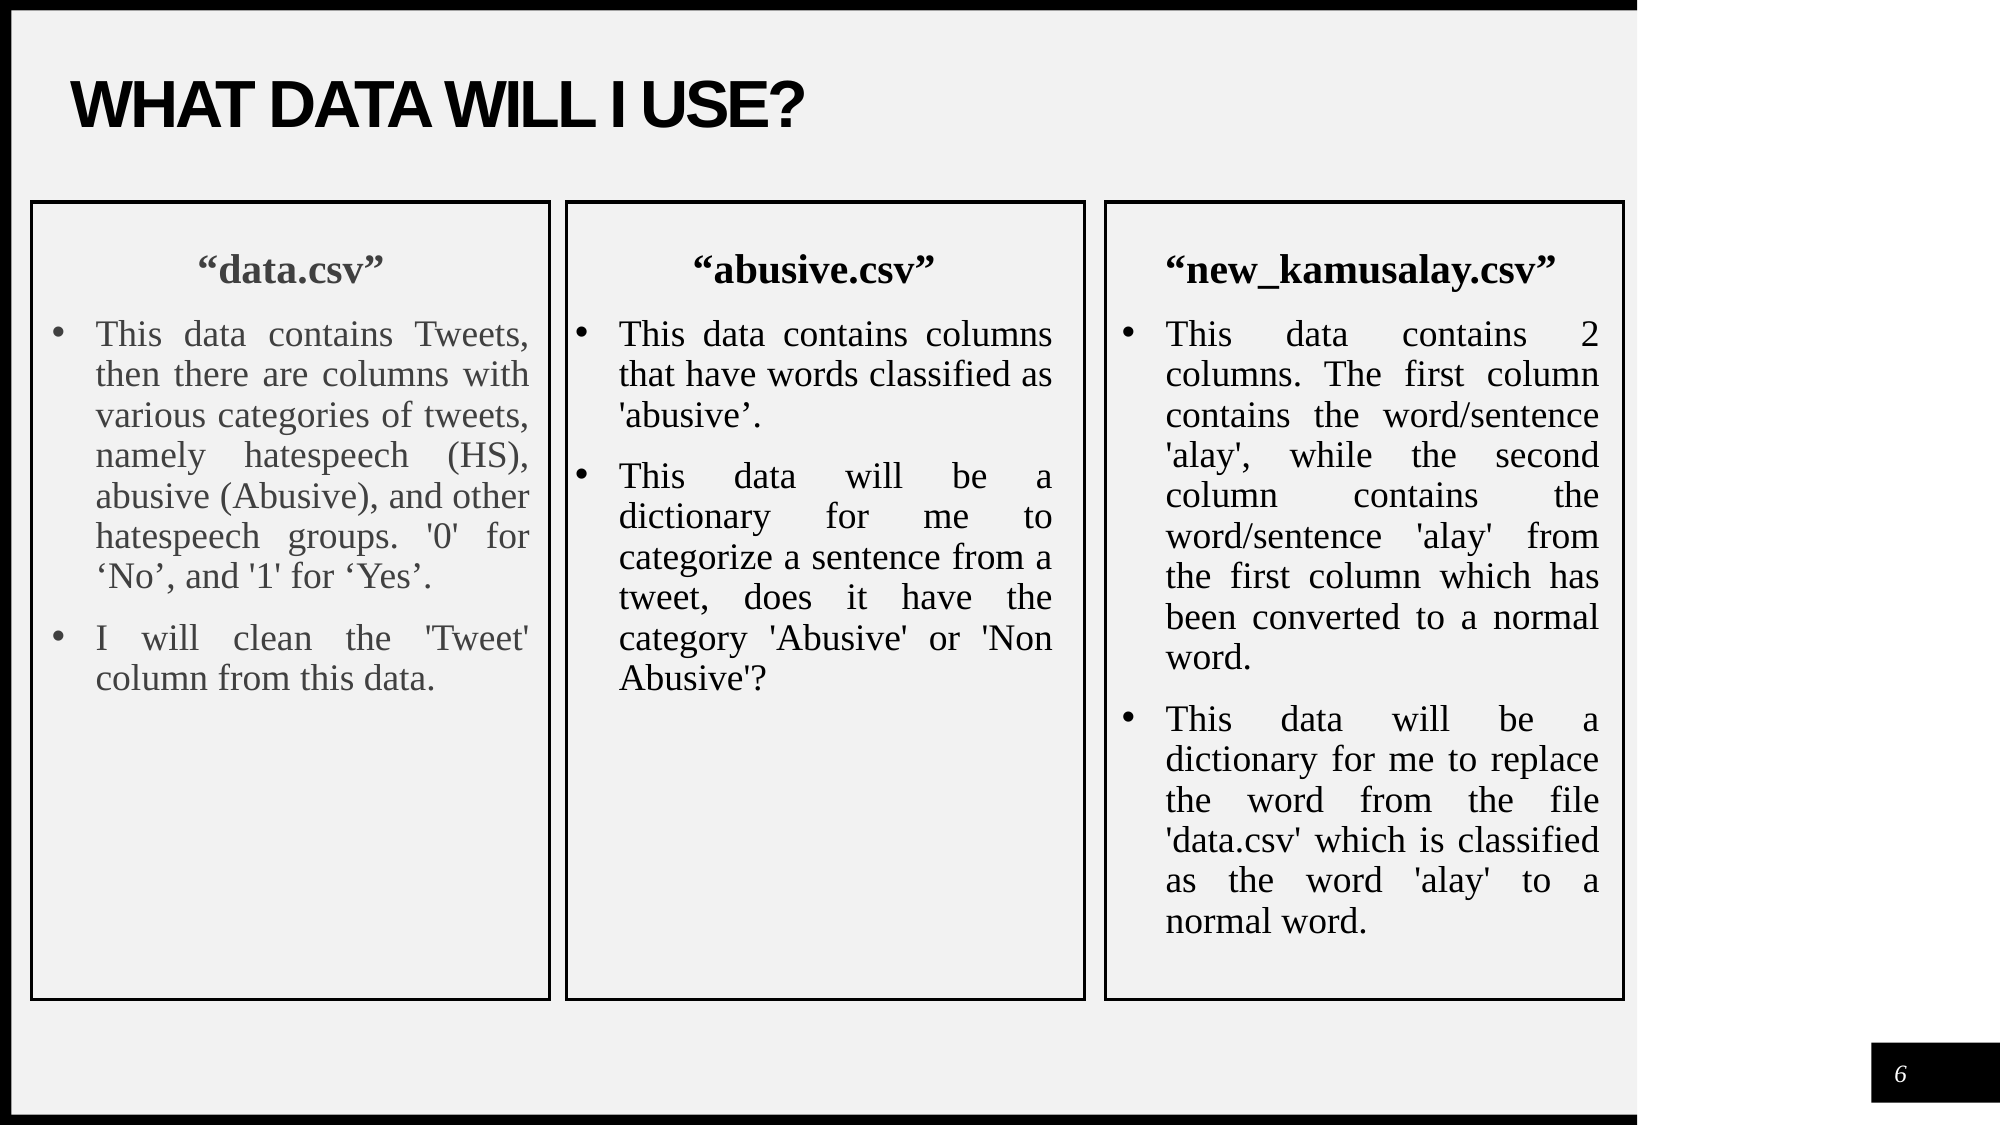

# WHAT DATA WILL I USE?

“new_kamusalay.csv”
This data contains 2 columns. The first column contains the word/sentence 'alay', while the second column contains the word/sentence 'alay' from the first column which has been converted to a normal word.
This data will be a dictionary for me to replace the word from the file 'data.csv' which is classified as the word 'alay' to a normal word.
“abusive.csv”
This data contains columns that have words classified as 'abusive’.
This data will be a dictionary for me to categorize a sentence from a tweet, does it have the category 'Abusive' or 'Non Abusive'?
“data.csv”
This data contains Tweets, then there are columns with various categories of tweets, namely hatespeech (HS), abusive (Abusive), and other hatespeech groups. '0' for ‘No’, and '1' for ‘Yes’.
I will clean the 'Tweet' column from this data.
6